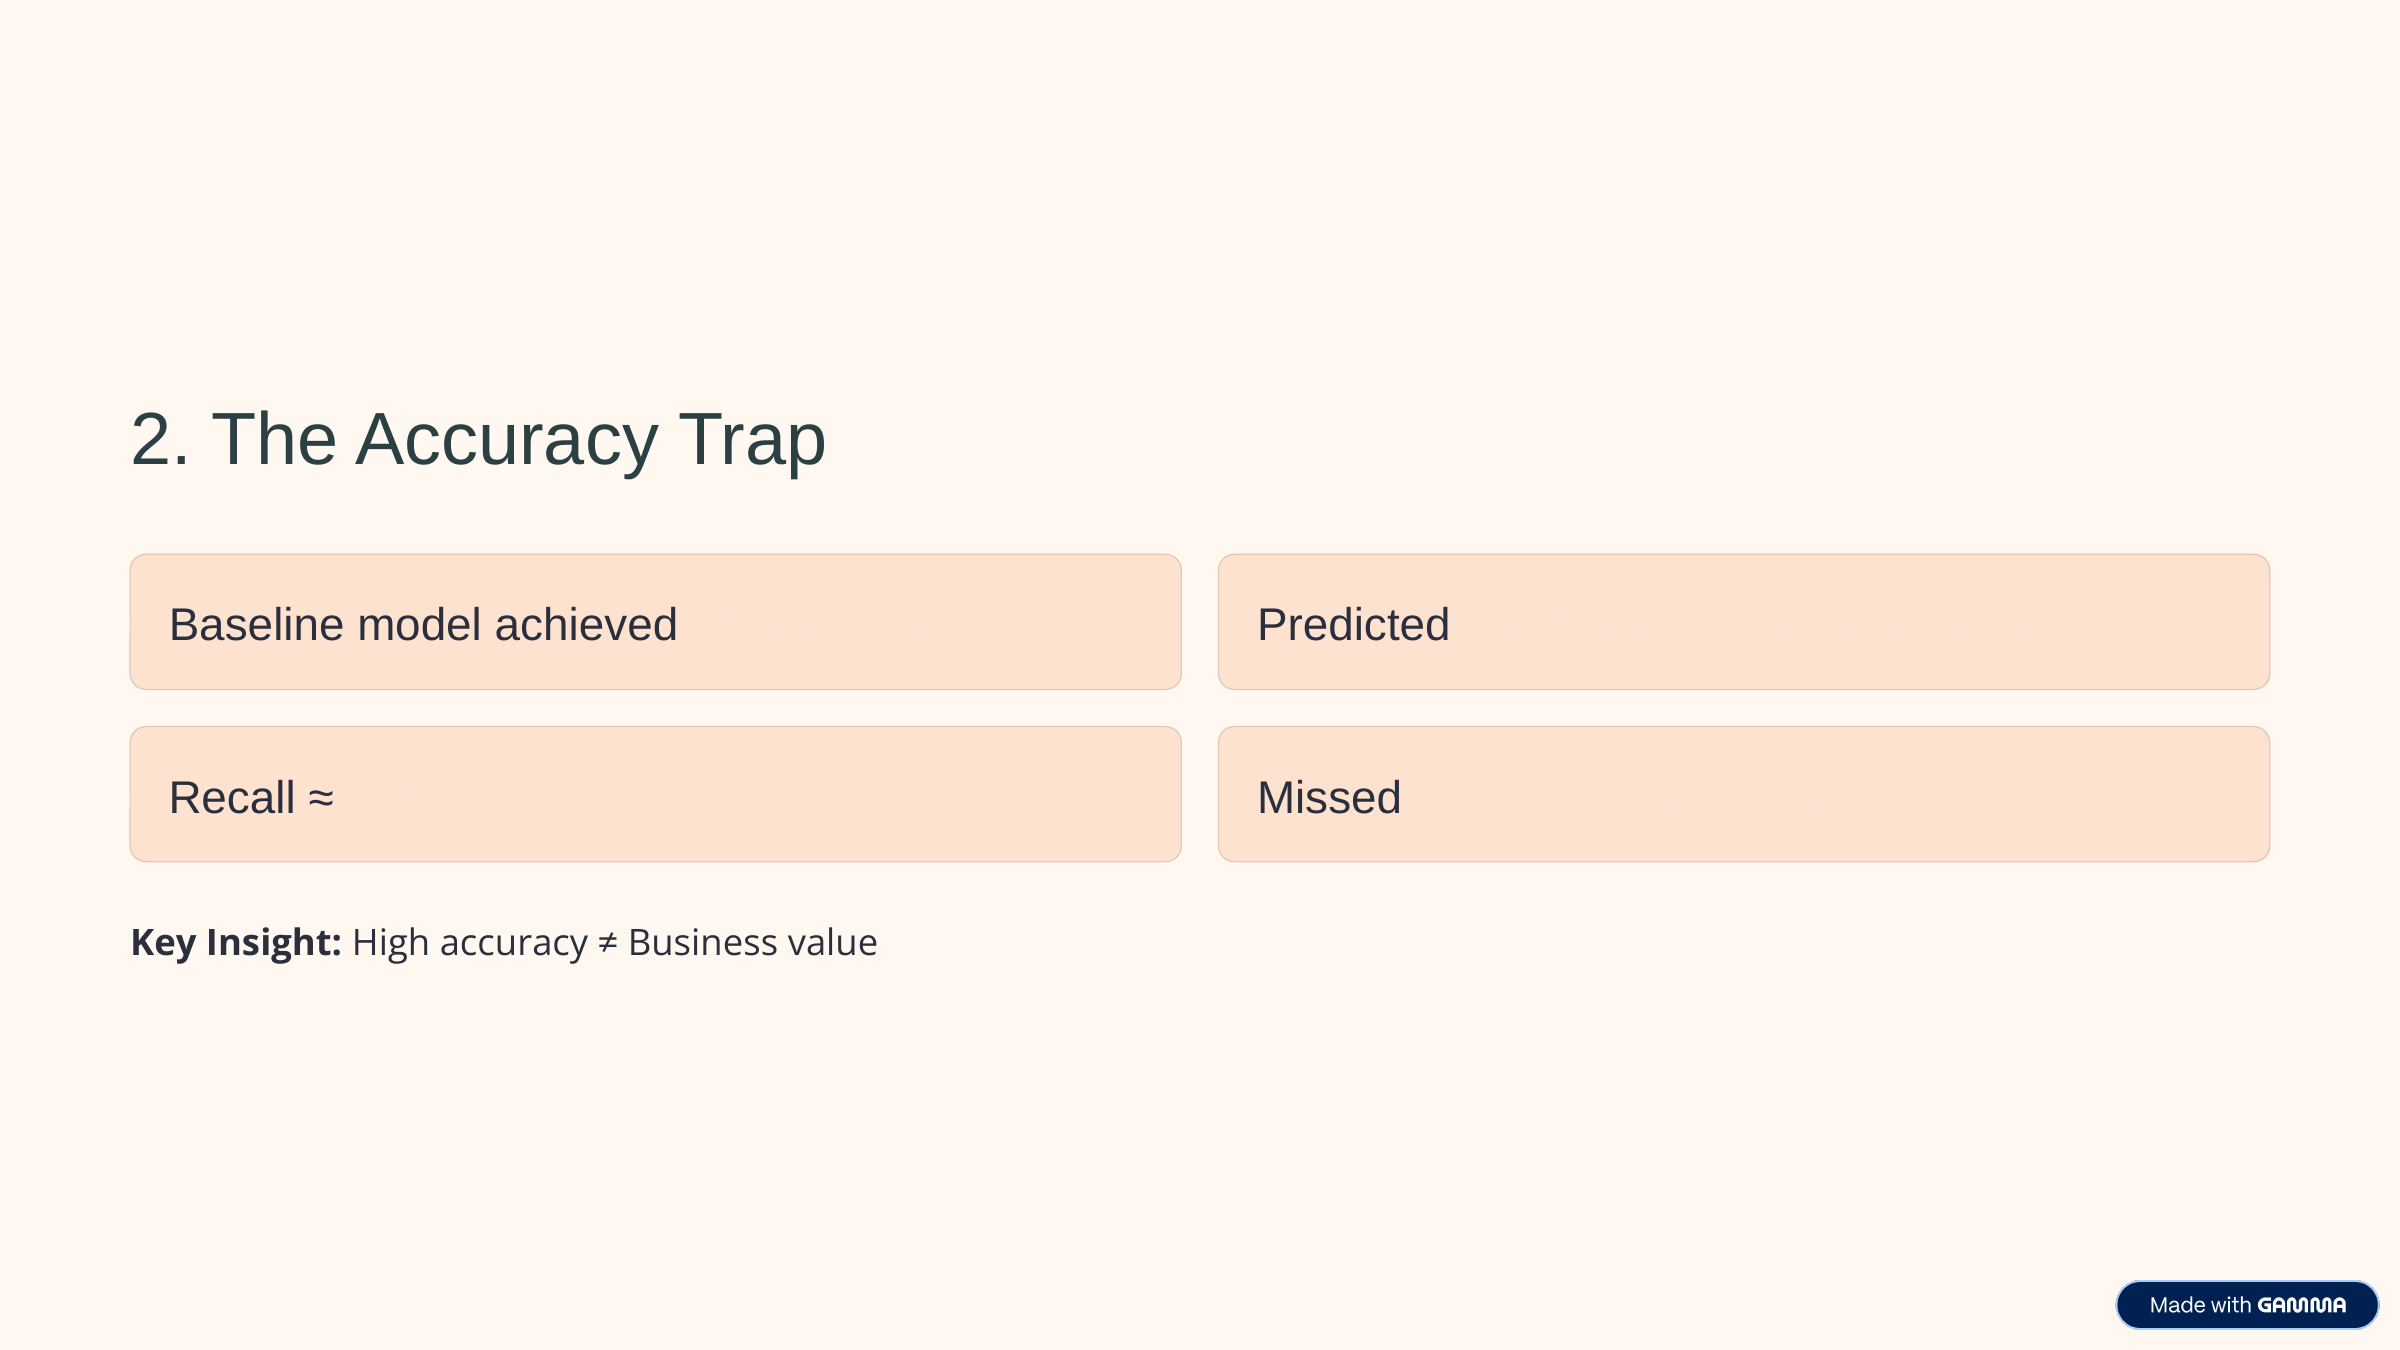

2. The Accuracy Trap

Baseline model achieved 85% accuracy
Predicted “No Booking” for most users

Recall ≈ 14%
Missed 86% of actual bookers
Key Insight: High accuracy ≠ Business value